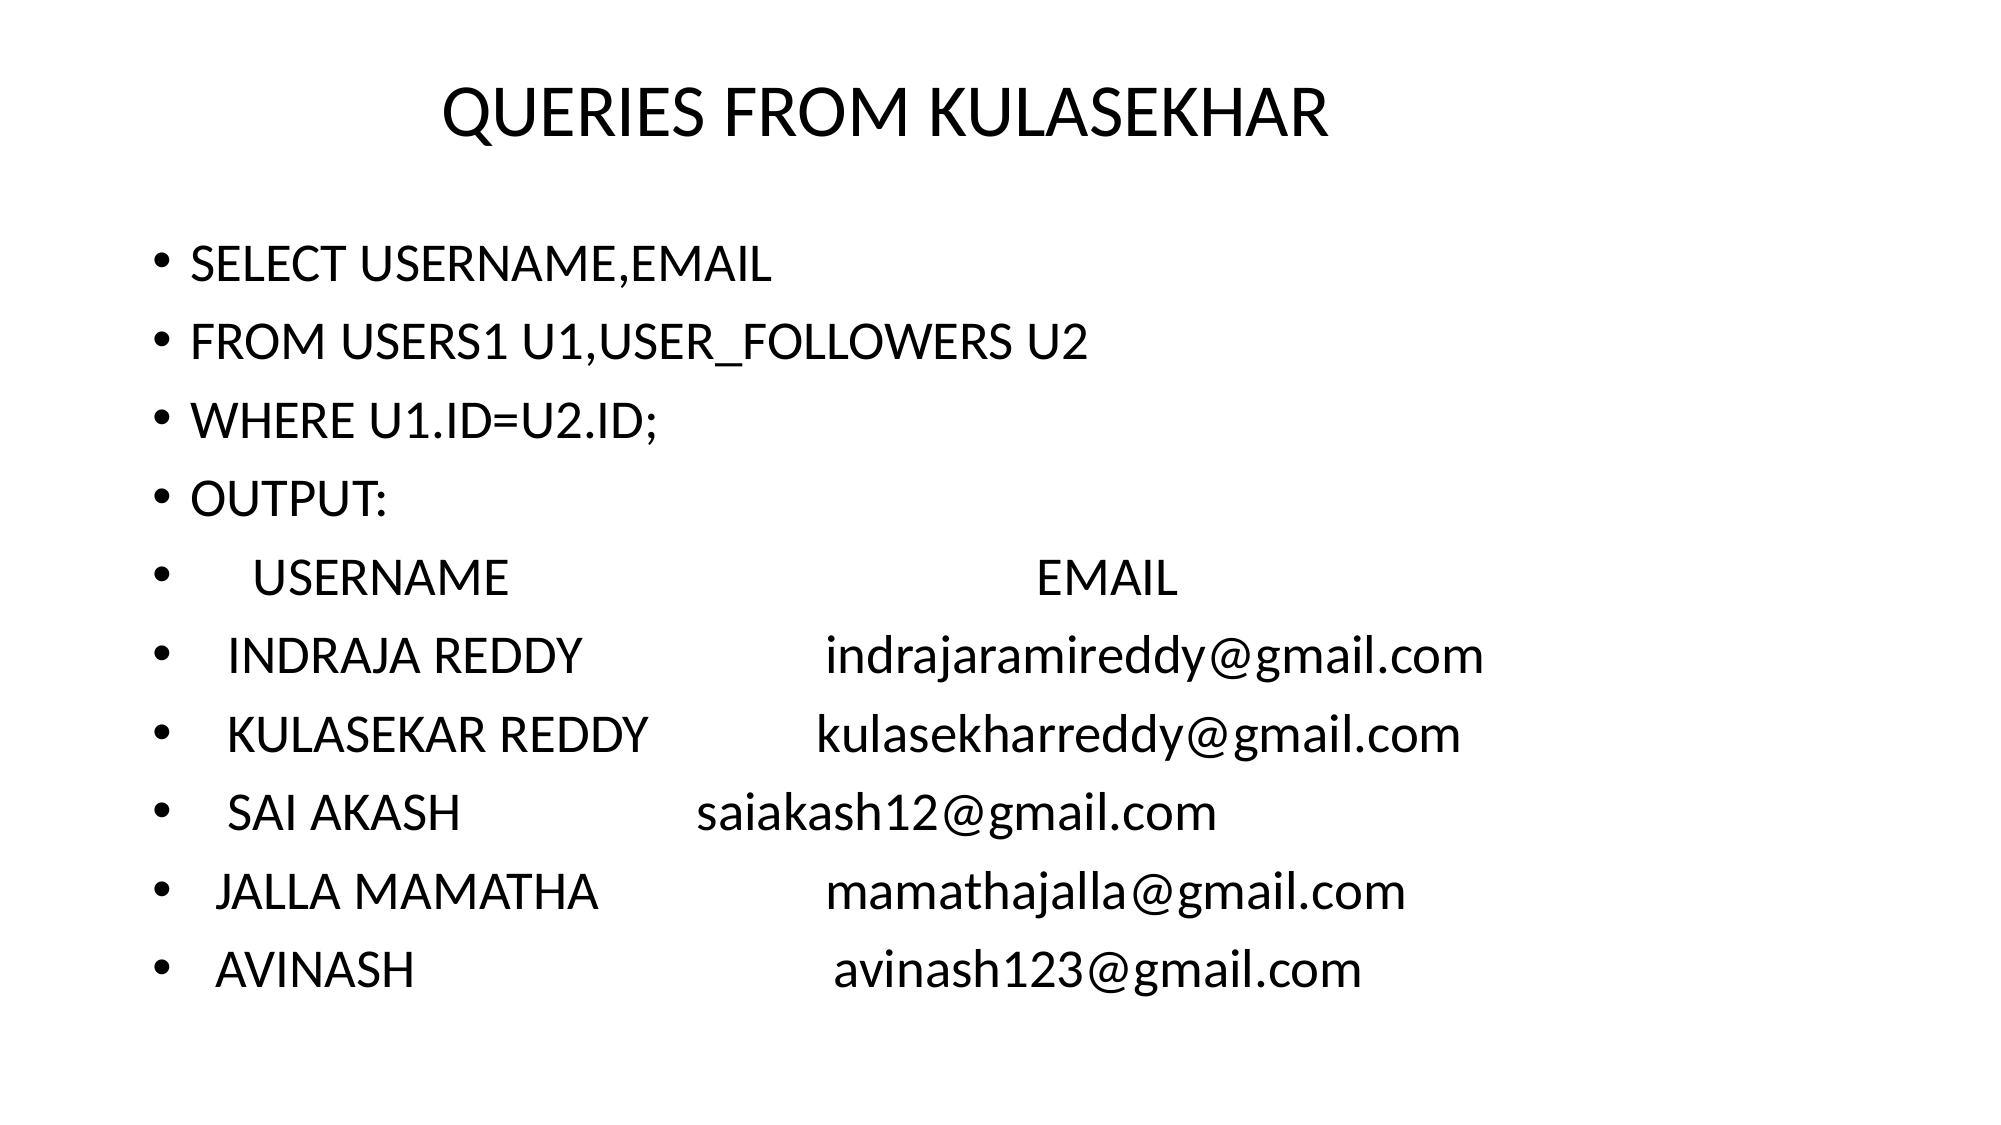

# QUERIES FROM KULASEKHAR
SELECT USERNAME,EMAIL
FROM USERS1 U1,USER_FOLLOWERS U2
WHERE U1.ID=U2.ID;
OUTPUT:
     USERNAME                                      	EMAIL
   INDRAJA REDDY	                 indrajaramireddy@gmail.com
   KULASEKAR REDDY	     kulasekharreddy@gmail.com
   SAI AKASH	                  saiakash12@gmail.com
  JALLA MAMATHA	                 mamathajalla@gmail.com
  AVINASH	                             avinash123@gmail.com